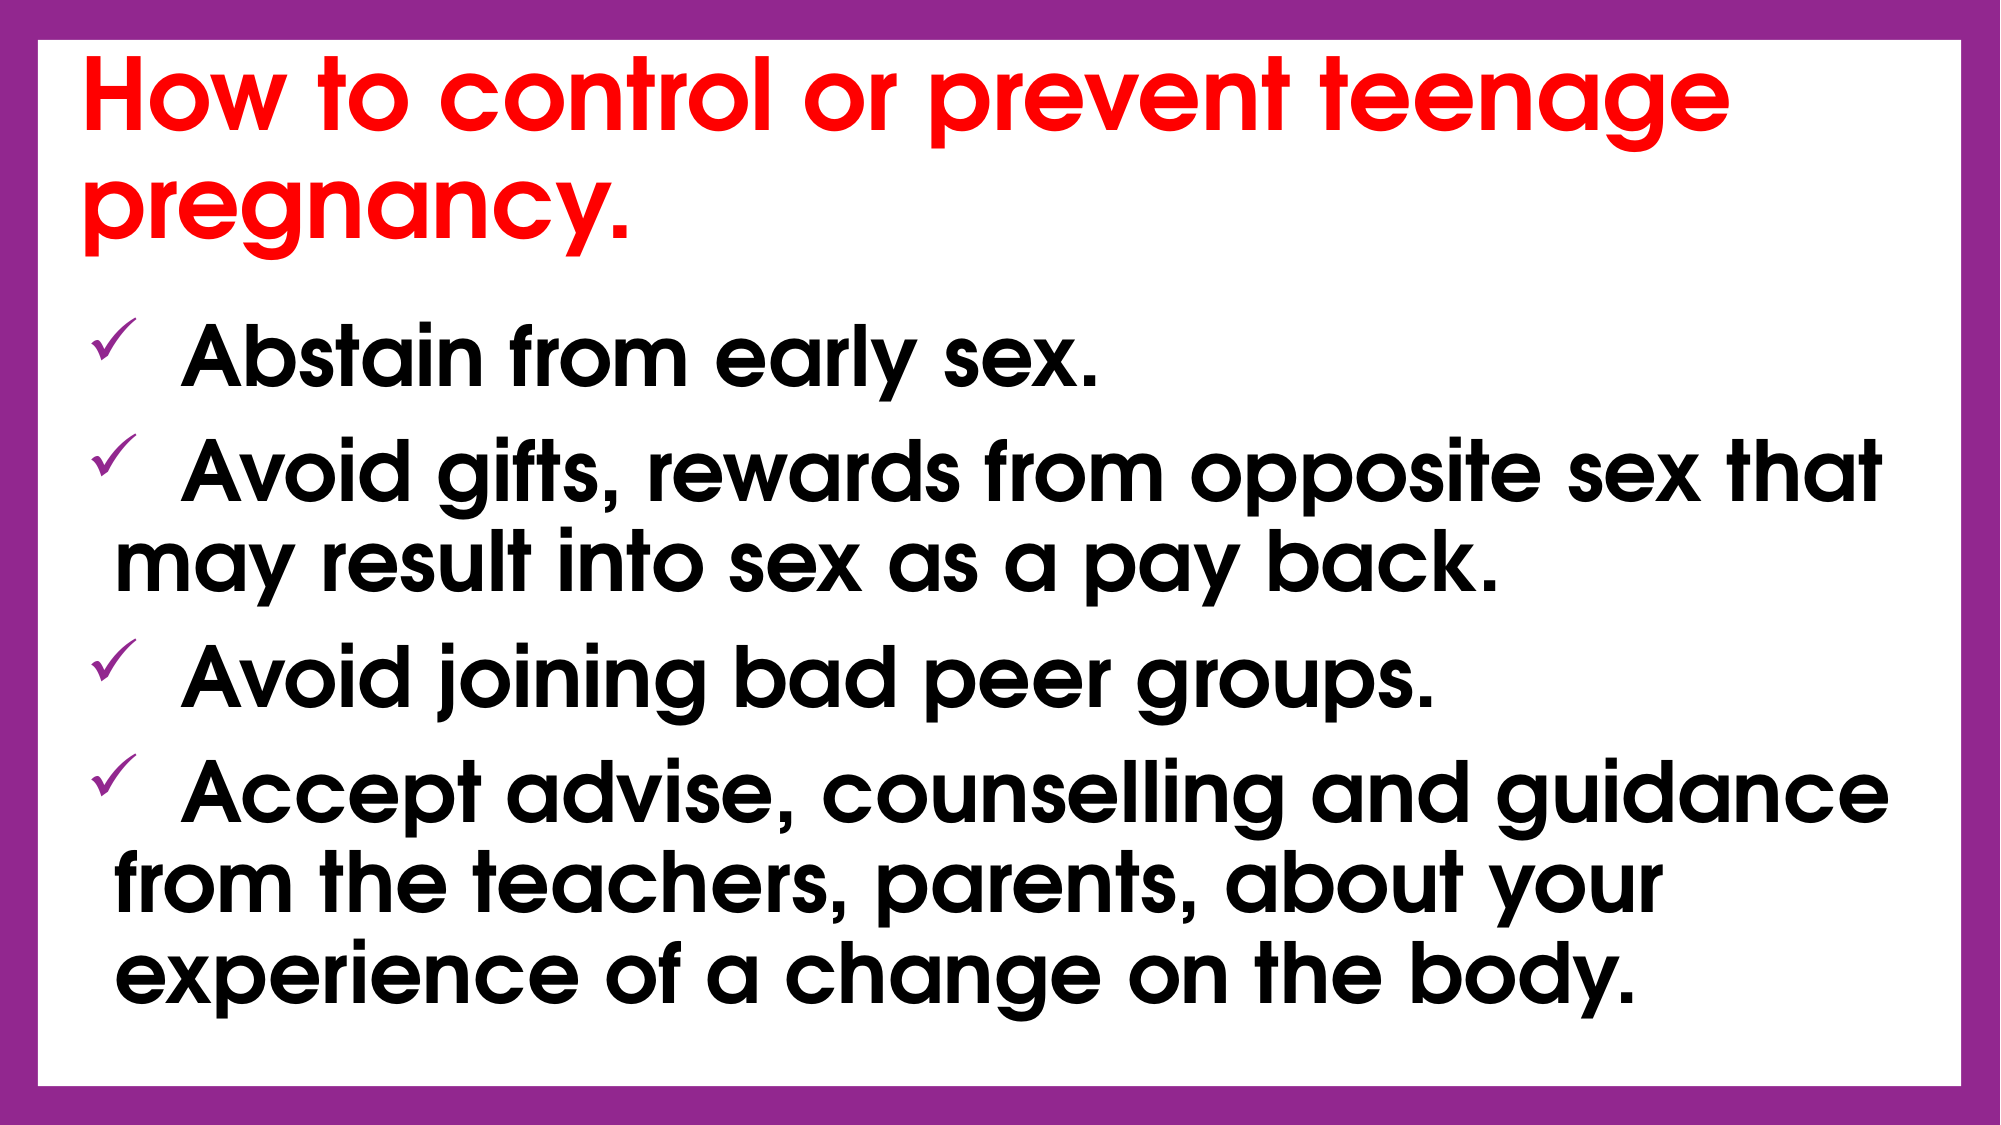

# How to control or prevent teenage pregnancy.
  Abstain from early sex.
  Avoid gifts, rewards from opposite sex that may result into sex as a pay back.
  Avoid joining bad peer groups.
  Accept advise, counselling and guidance from the teachers, parents, about your experience of a change on the body.